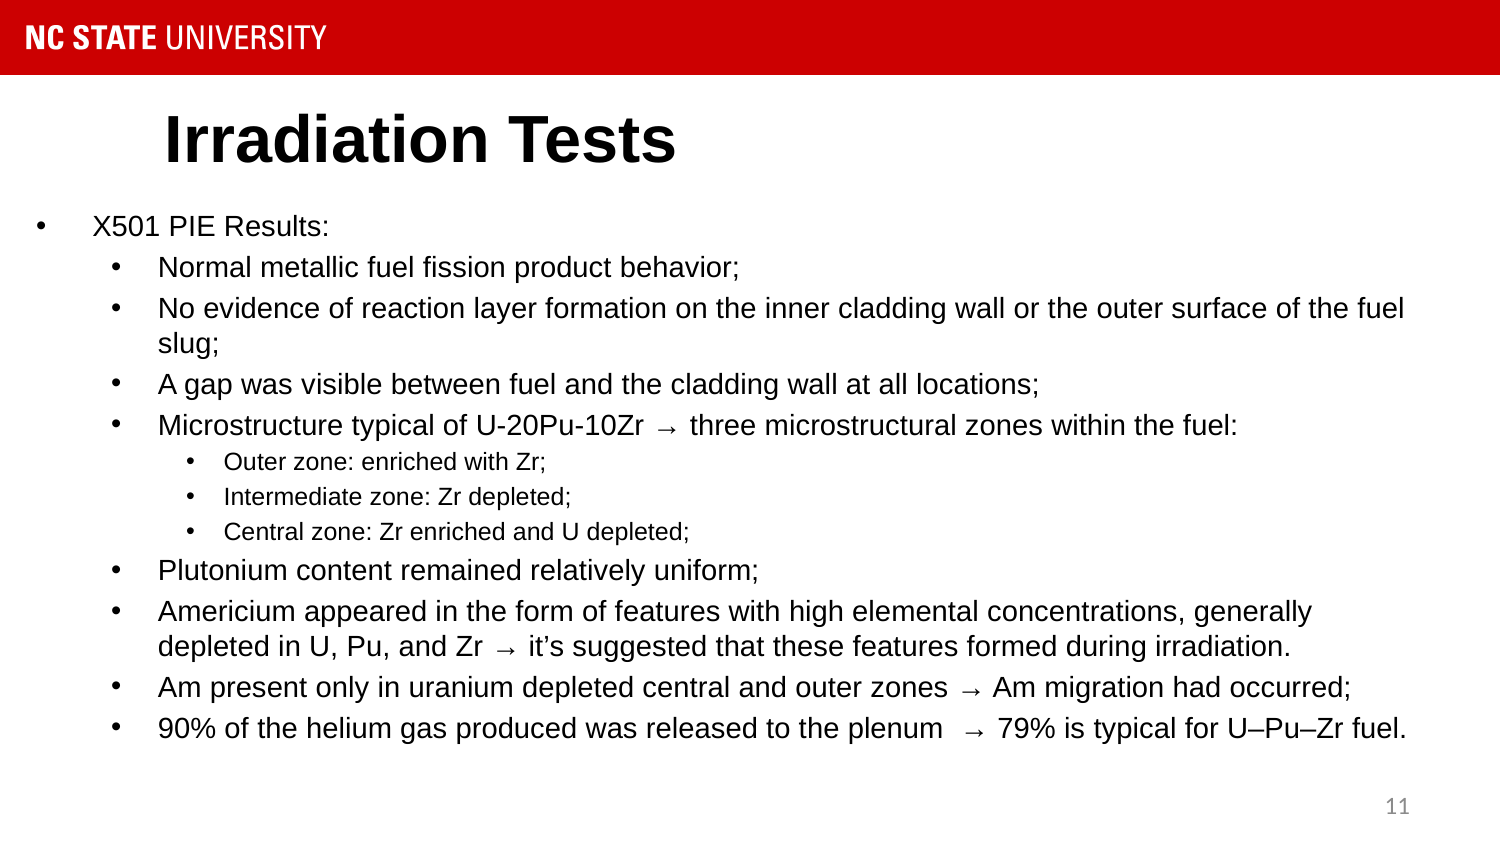

# Irradiation Tests
X501 PIE Results:
Normal metallic fuel fission product behavior;
No evidence of reaction layer formation on the inner cladding wall or the outer surface of the fuel slug;
A gap was visible between fuel and the cladding wall at all locations;
Microstructure typical of U-20Pu-10Zr → three microstructural zones within the fuel:
Outer zone: enriched with Zr;
Intermediate zone: Zr depleted;
Central zone: Zr enriched and U depleted;
Plutonium content remained relatively uniform;
Americium appeared in the form of features with high elemental concentrations, generally depleted in U, Pu, and Zr → it’s suggested that these features formed during irradiation.
Am present only in uranium depleted central and outer zones → Am migration had occurred;
90% of the helium gas produced was released to the plenum  → 79% is typical for U–Pu–Zr fuel.

11